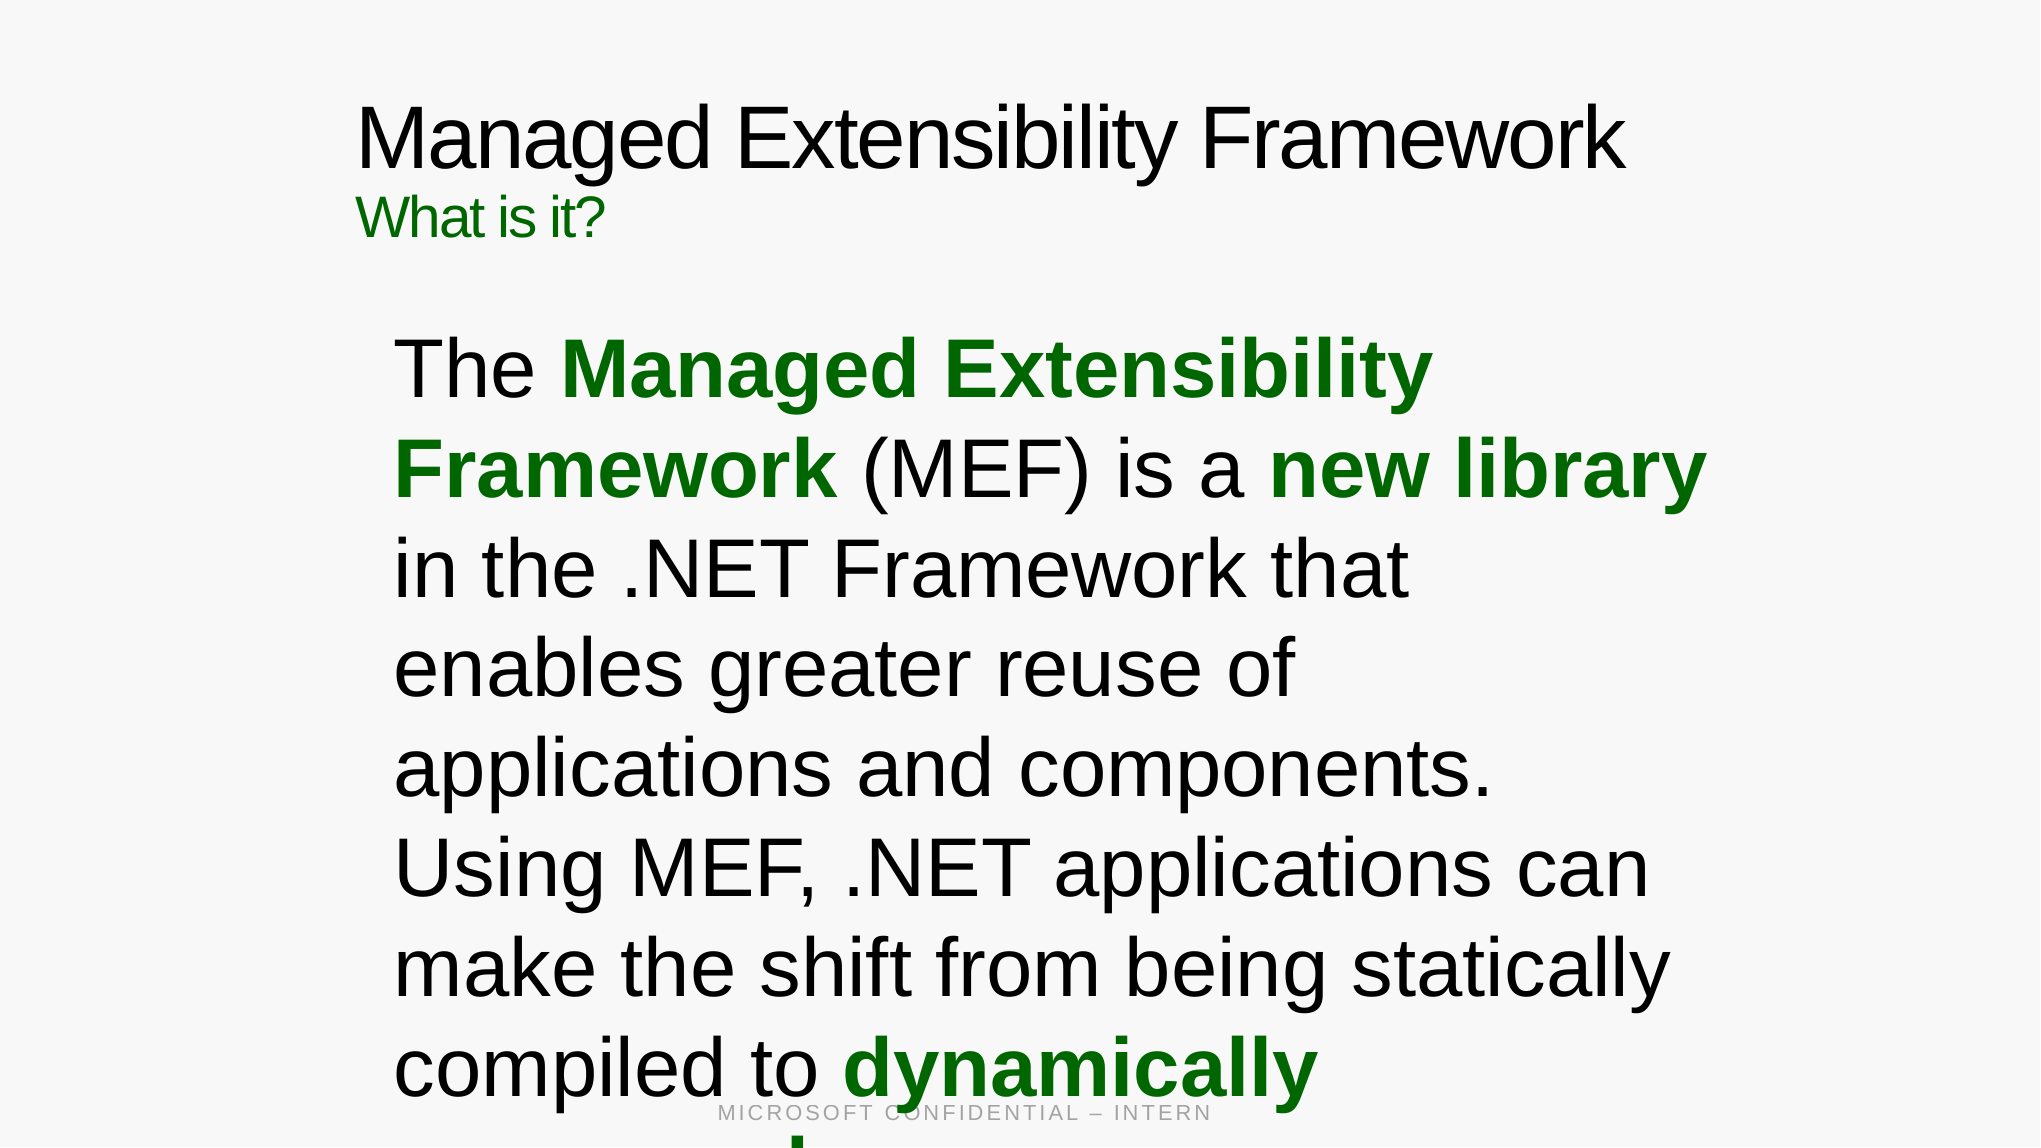

# Managed Extensibility Framework What is it?
The Managed Extensibility Framework (MEF) is a new library in the .NET Framework that enables greater reuse of applications and components. Using MEF, .NET applications can make the shift from being statically compiled to dynamically composed.